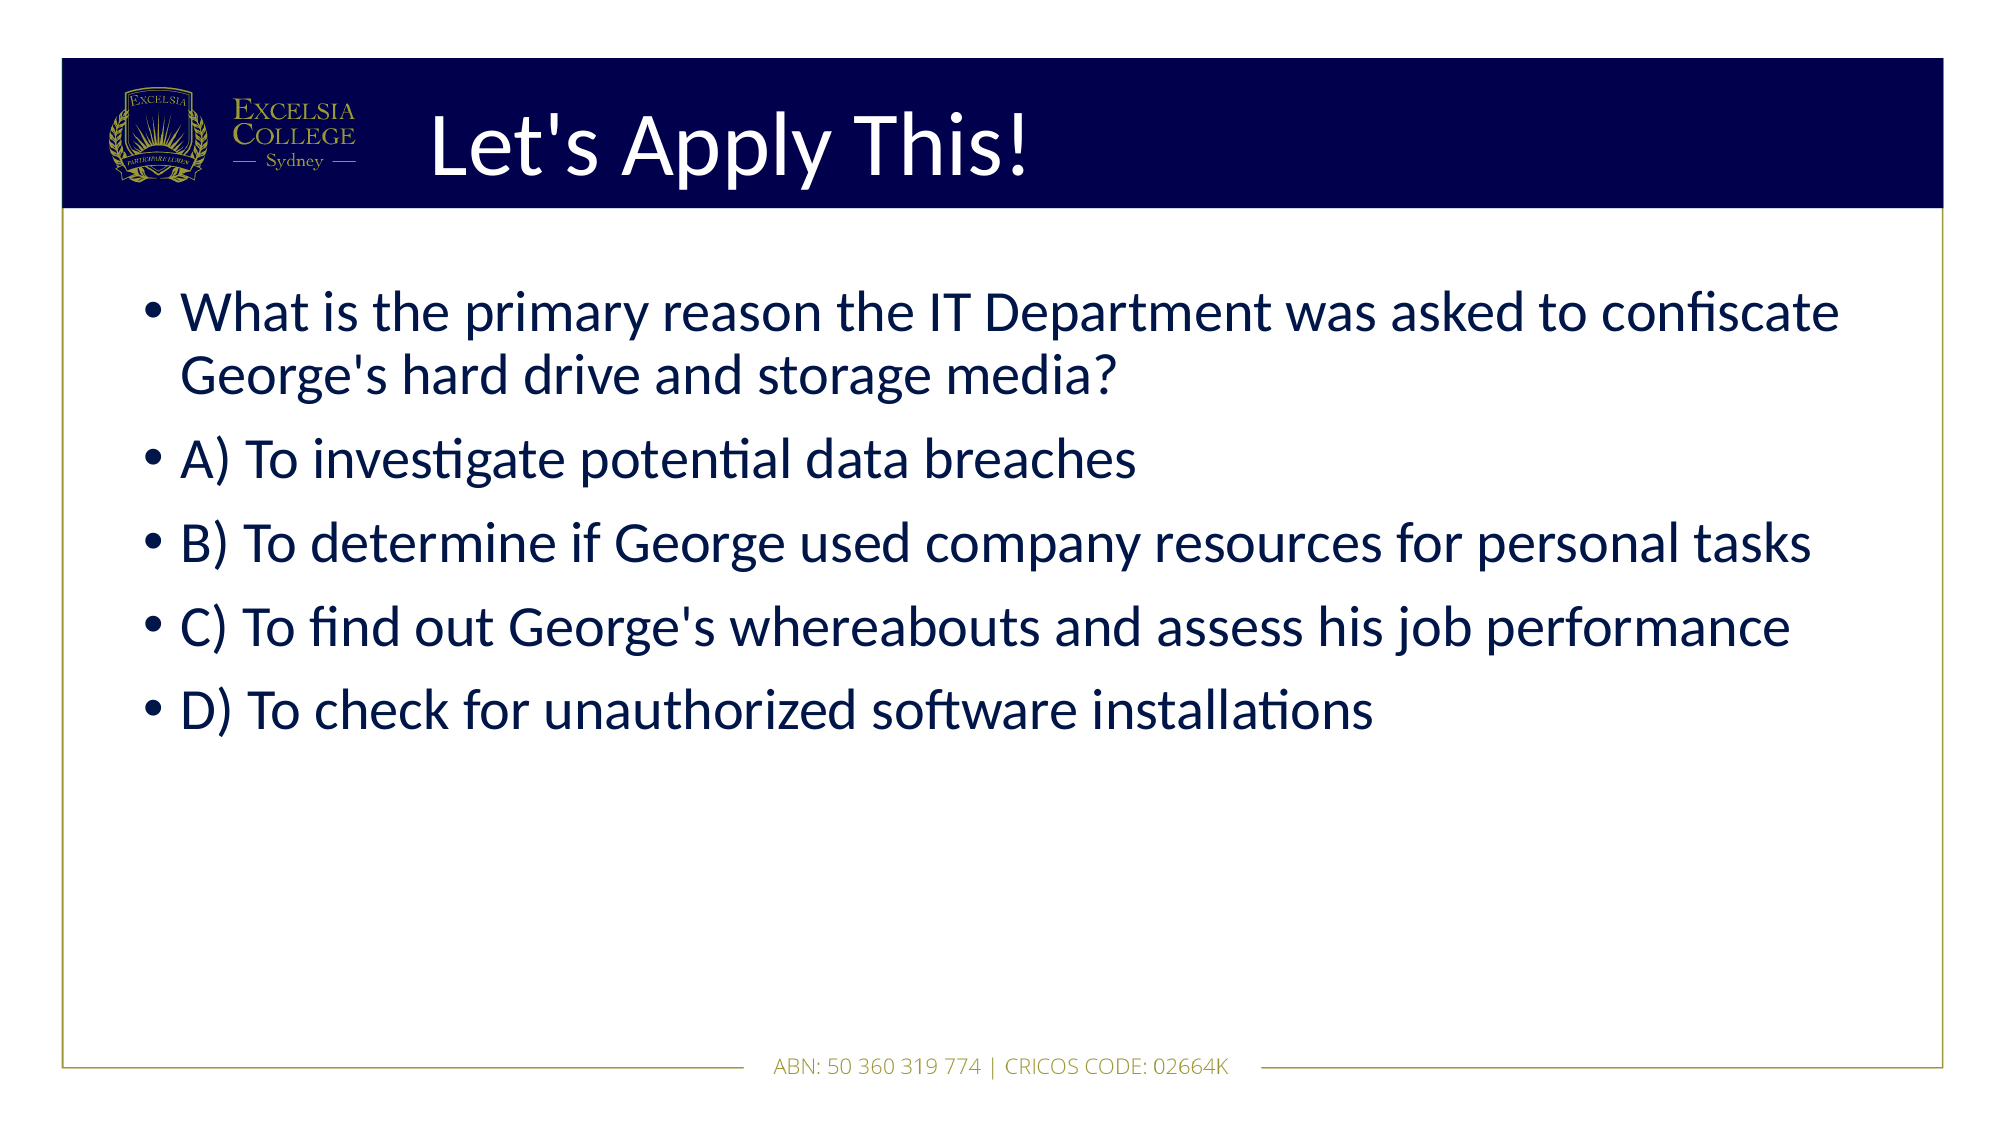

# Let's Apply This!
What is the primary reason the IT Department was asked to confiscate George's hard drive and storage media?
A) To investigate potential data breaches
B) To determine if George used company resources for personal tasks
C) To find out George's whereabouts and assess his job performance
D) To check for unauthorized software installations